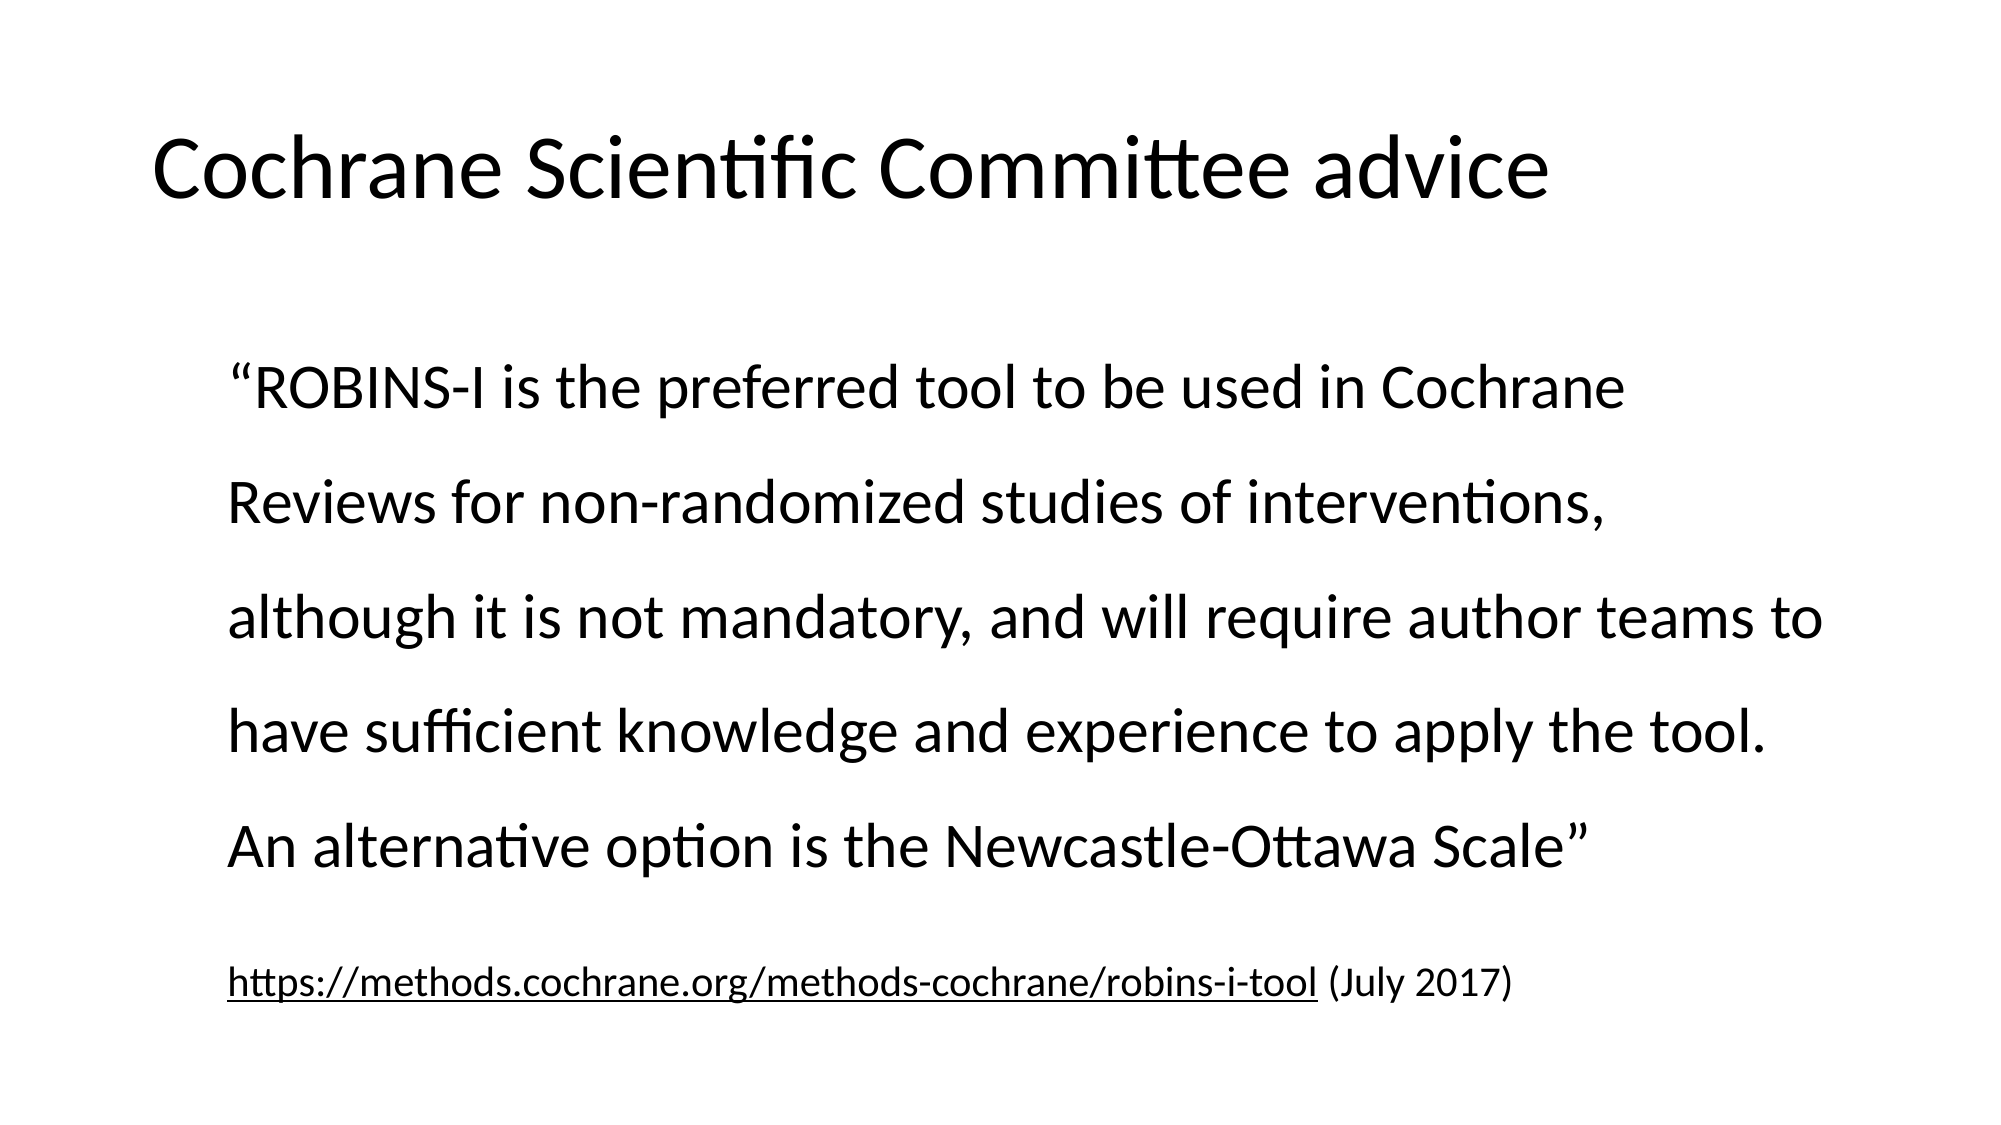

# Cochrane Scientific Committee advice
“ROBINS-I is the preferred tool to be used in Cochrane Reviews for non-randomized studies of interventions, although it is not mandatory, and will require author teams to have sufficient knowledge and experience to apply the tool. An alternative option is the Newcastle-Ottawa Scale”

https://methods.cochrane.org/methods-cochrane/robins-i-tool (July 2017)